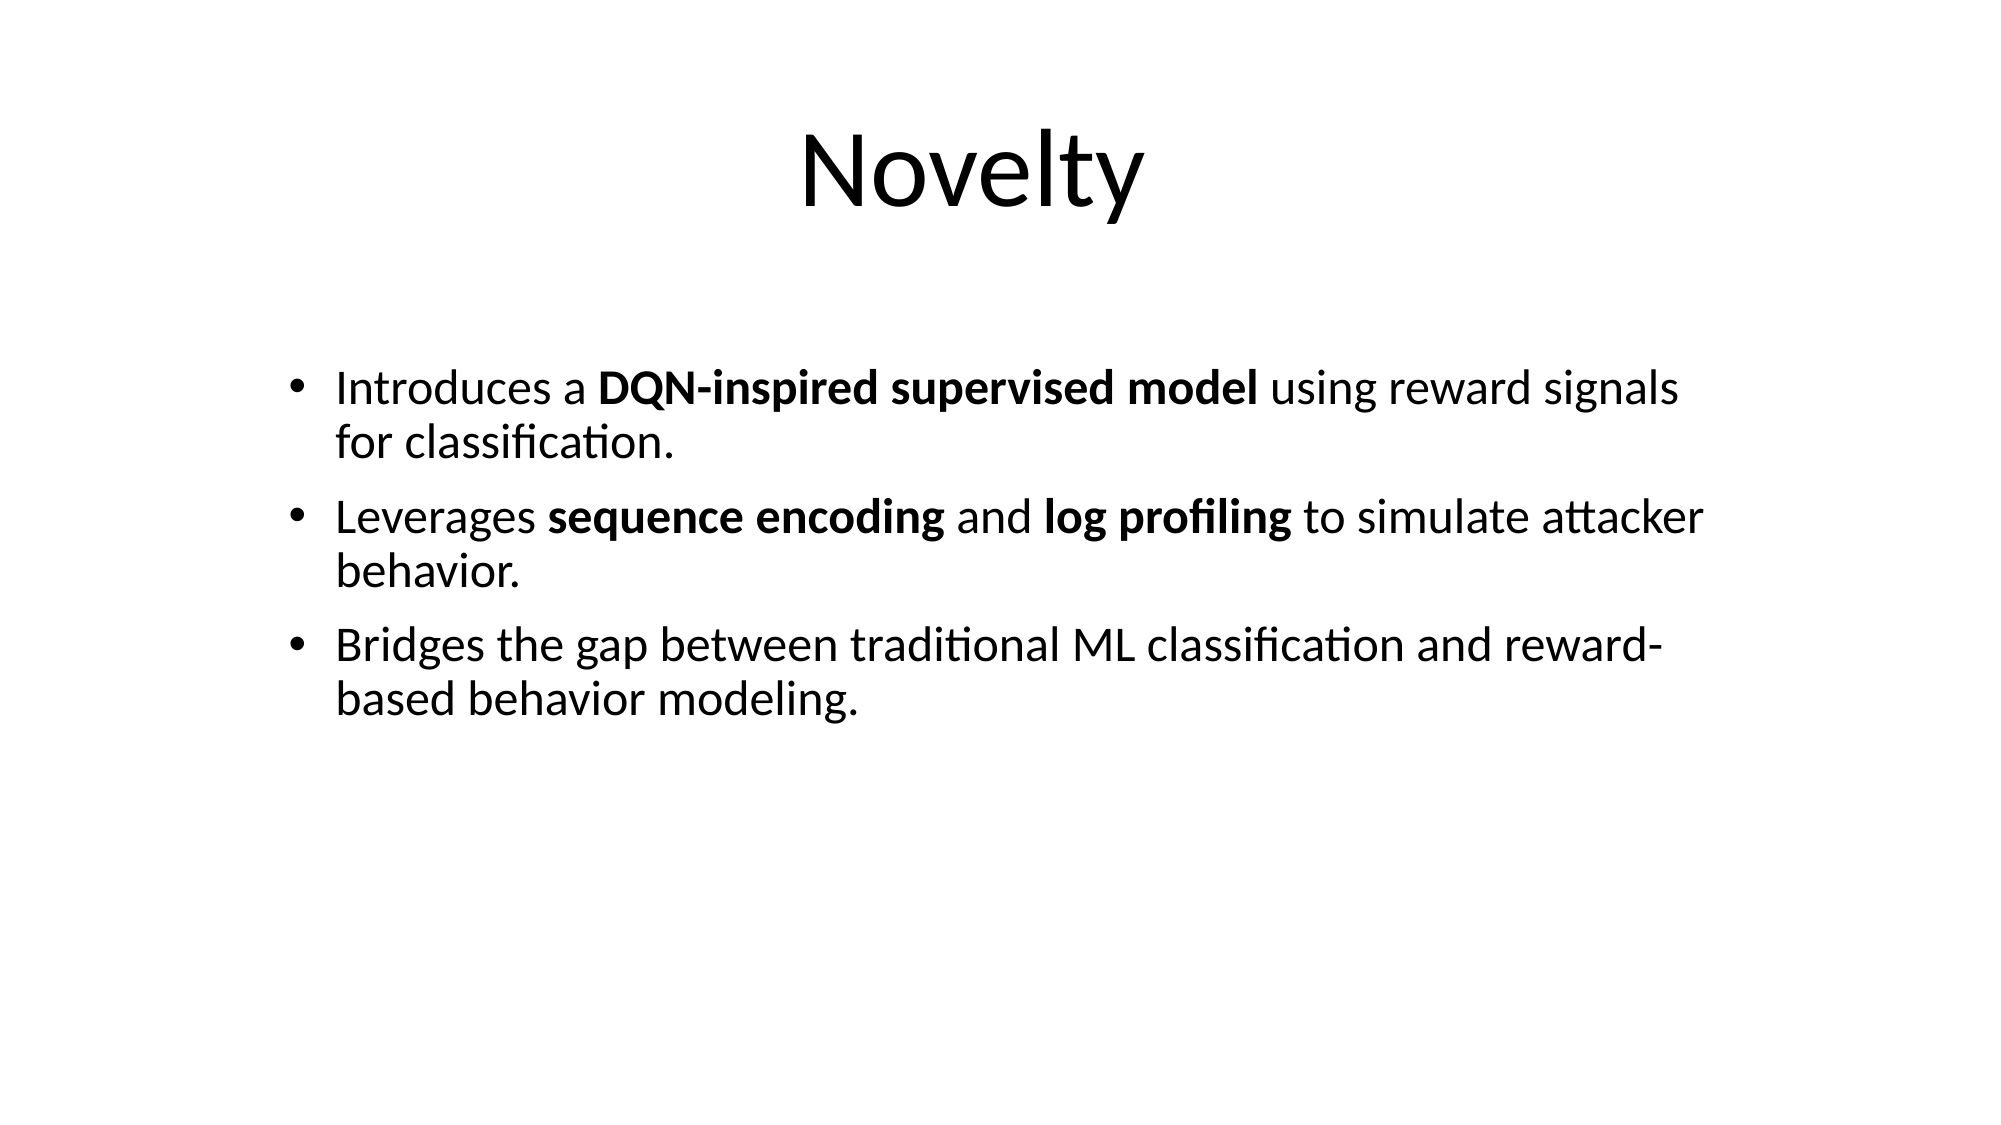

# Novelty
Introduces a DQN-inspired supervised model using reward signals for classification.
Leverages sequence encoding and log profiling to simulate attacker behavior.
Bridges the gap between traditional ML classification and reward-based behavior modeling.